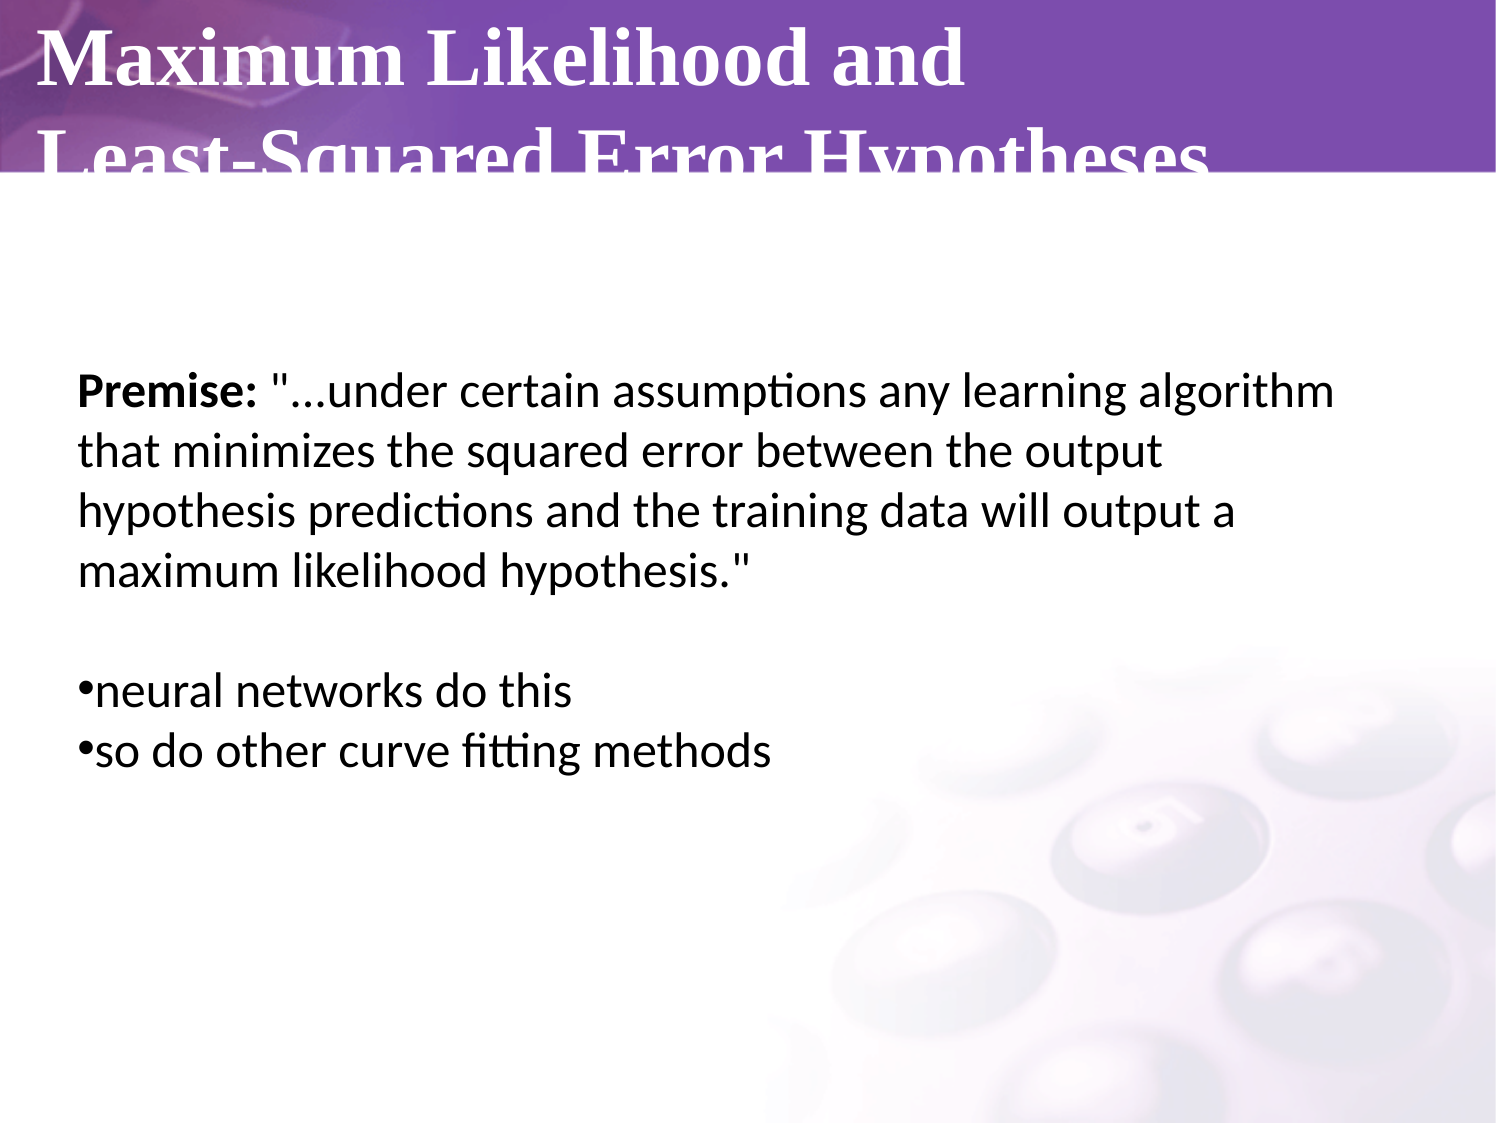

# Maximum Likelihood and Least-Squared Error Hypotheses
Premise: "...under certain assumptions any learning algorithm that minimizes the squared error between the output hypothesis predictions and the training data will output a maximum likelihood hypothesis."

neural networks do this
so do other curve fitting methods